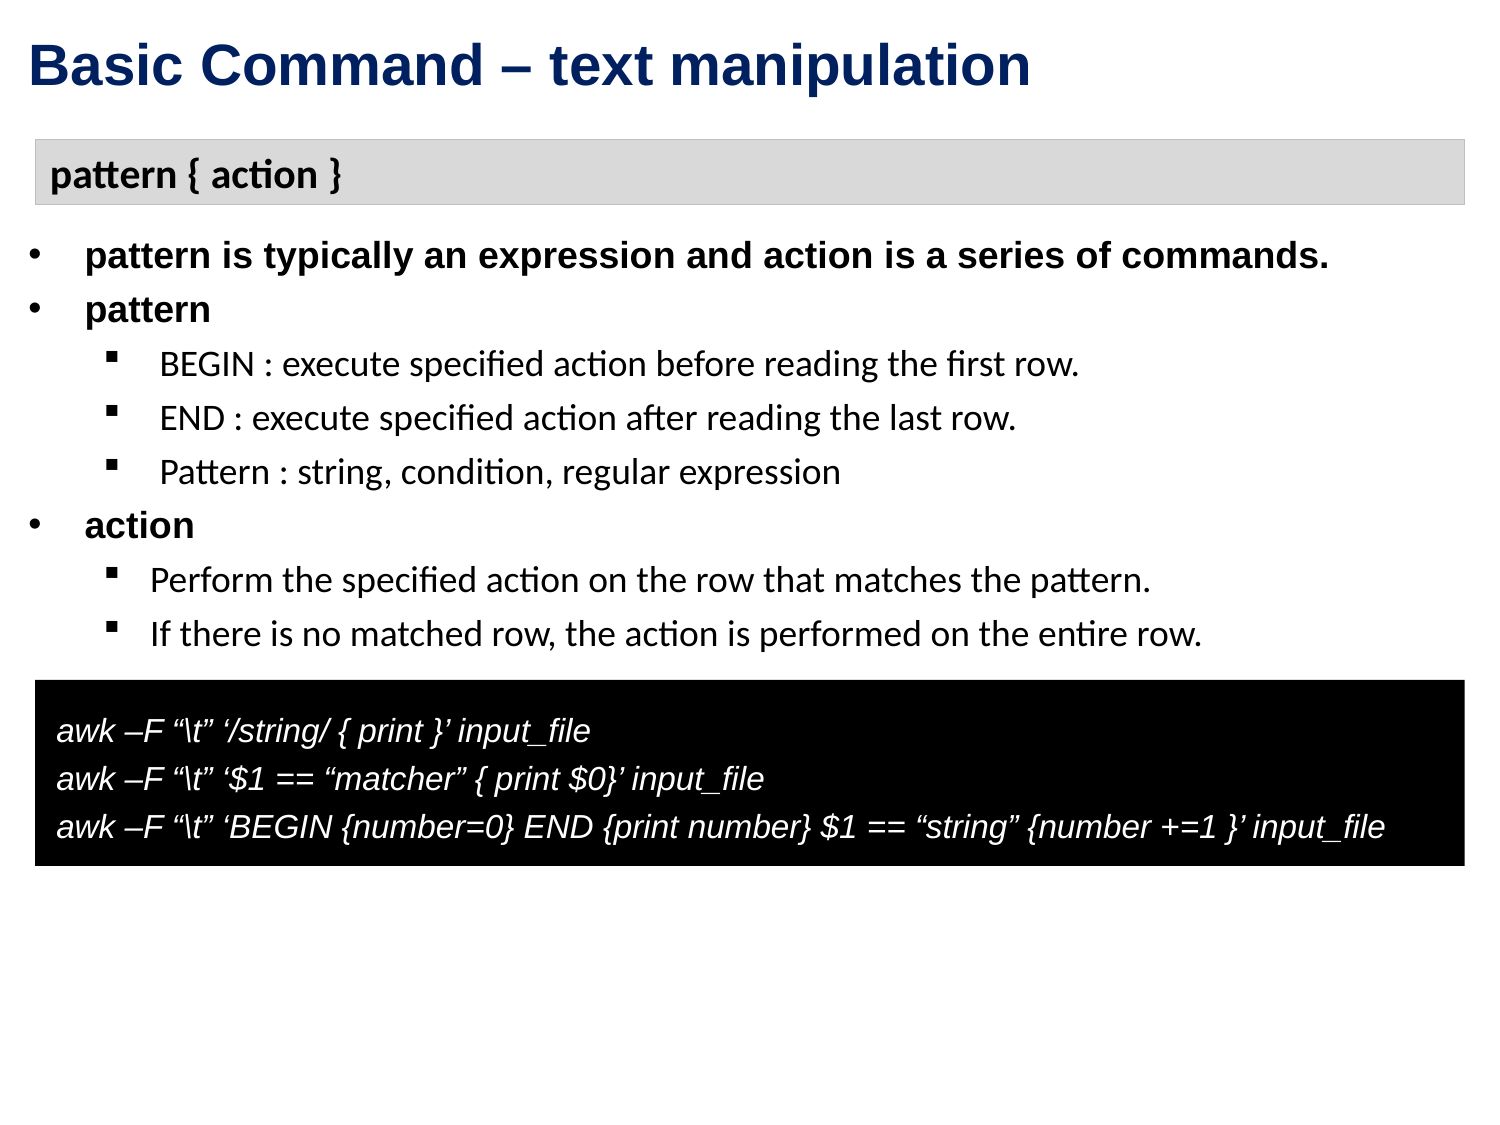

Basic Command – text manipulation
pattern { action }
pattern is typically an expression and action is a series of commands.
pattern
BEGIN : execute specified action before reading the first row.
END : execute specified action after reading the last row.
Pattern : string, condition, regular expression
action
Perform the specified action on the row that matches the pattern.
If there is no matched row, the action is performed on the entire row.
awk –F “\t” ‘/string/ { print }’ input_file
awk –F “\t” ‘$1 == “matcher” { print $0}’ input_file
awk –F “\t” ‘BEGIN {number=0} END {print number} $1 == “string” {number +=1 }’ input_file